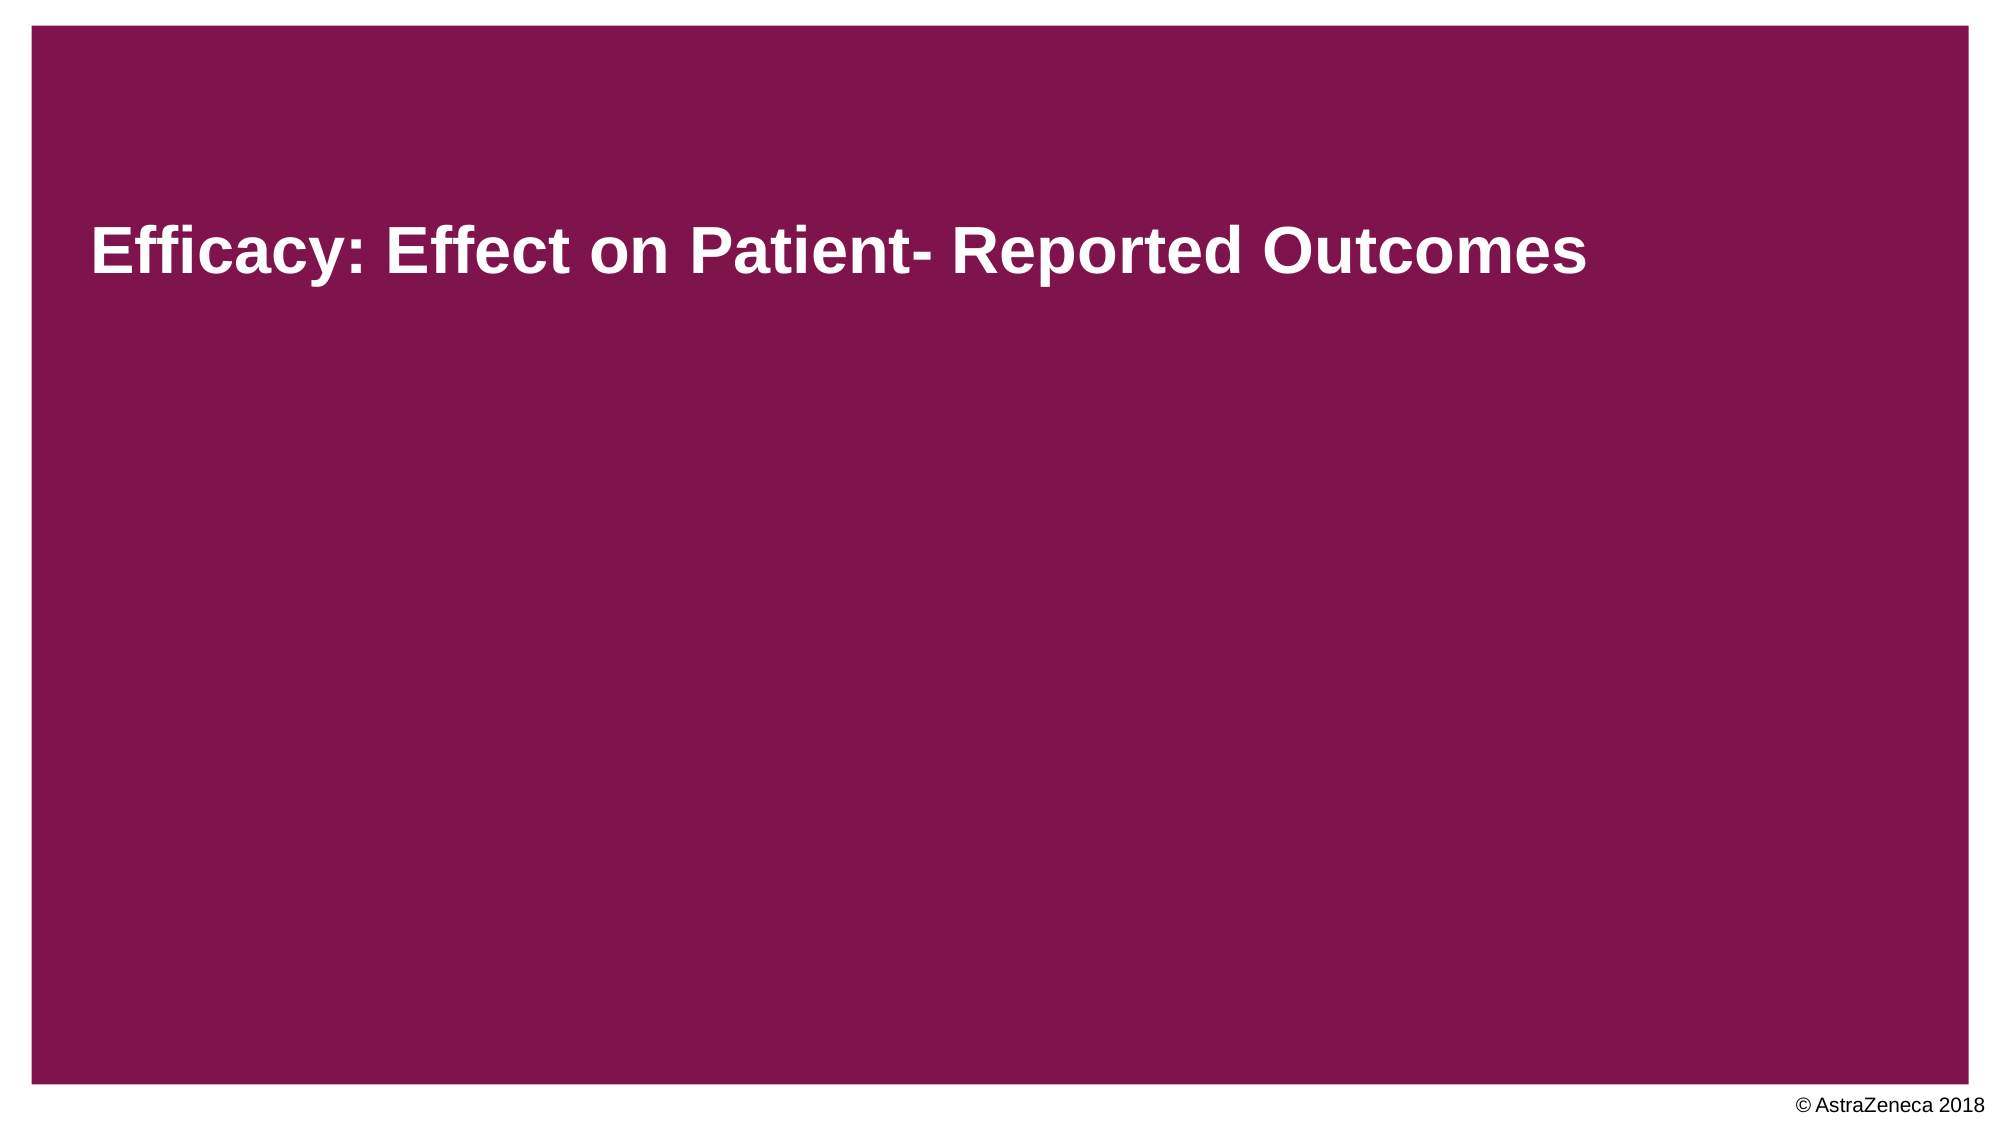

# Efficacy: Effect on Patient- Reported Outcomes